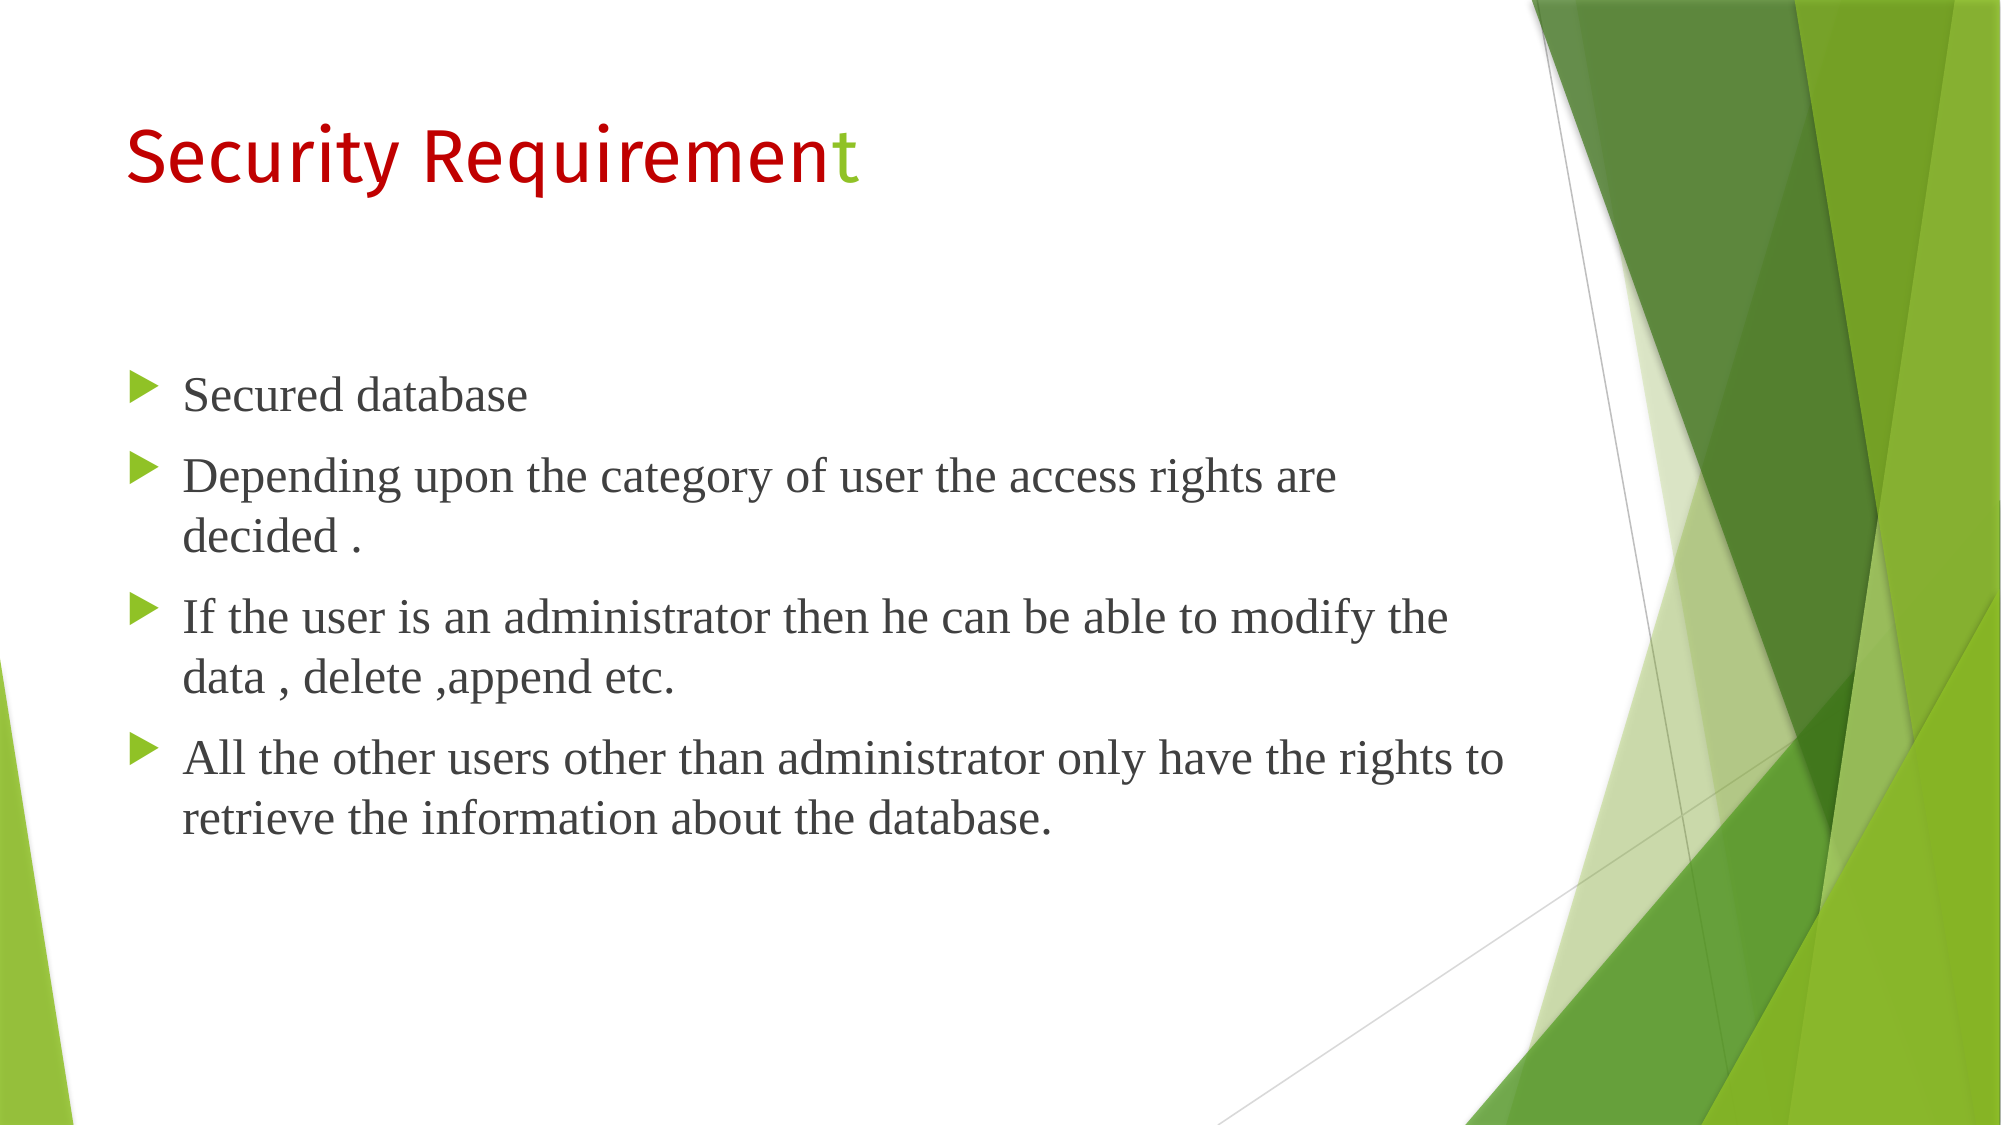

# Security Requirement
Secured database
Depending upon the category of user the access rights are decided .
If the user is an administrator then he can be able to modify the data , delete ,append etc.
All the other users other than administrator only have the rights to retrieve the information about the database.